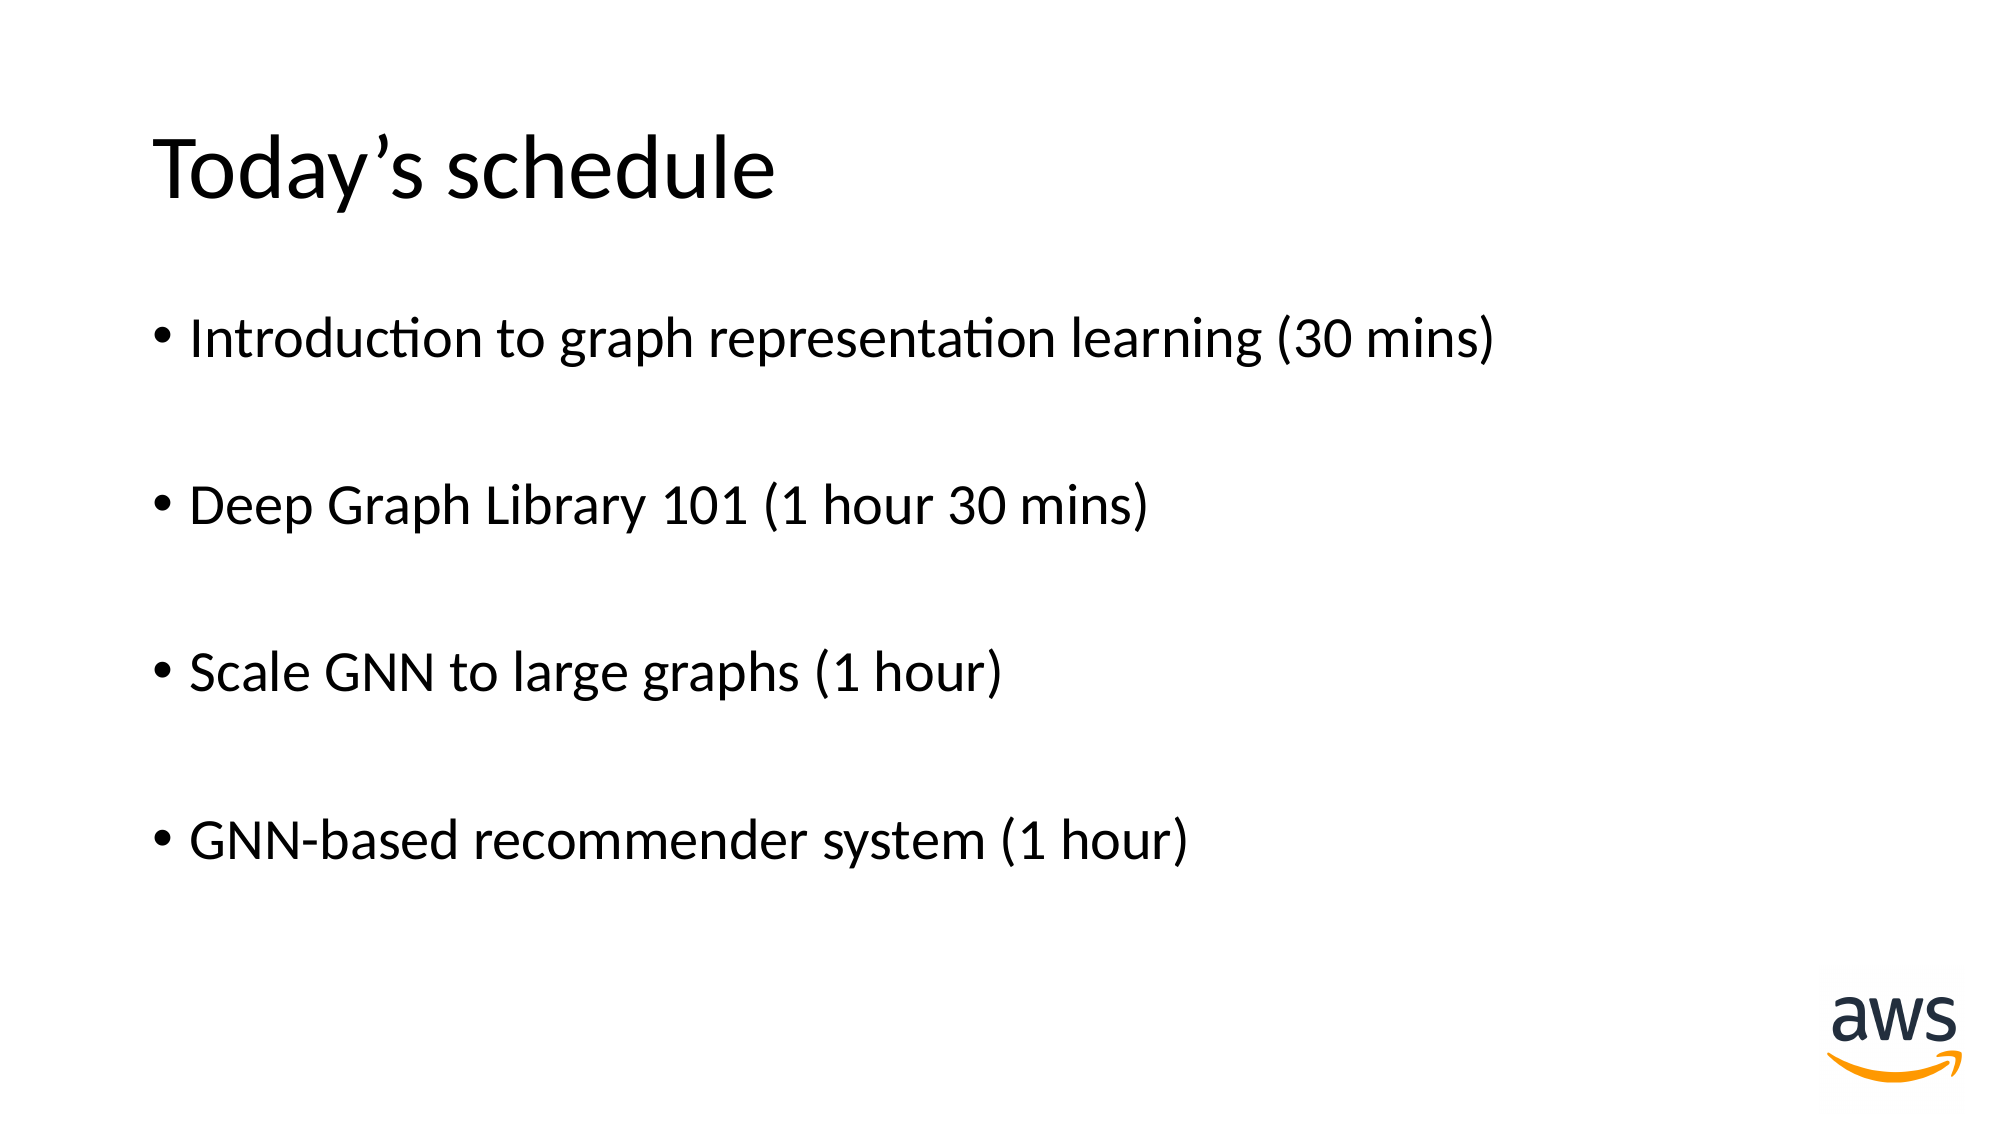

# Today’s schedule
Introduction to graph representation learning (30 mins)

Deep Graph Library 101 (1 hour 30 mins)

Scale GNN to large graphs (1 hour)

GNN-based recommender system (1 hour)